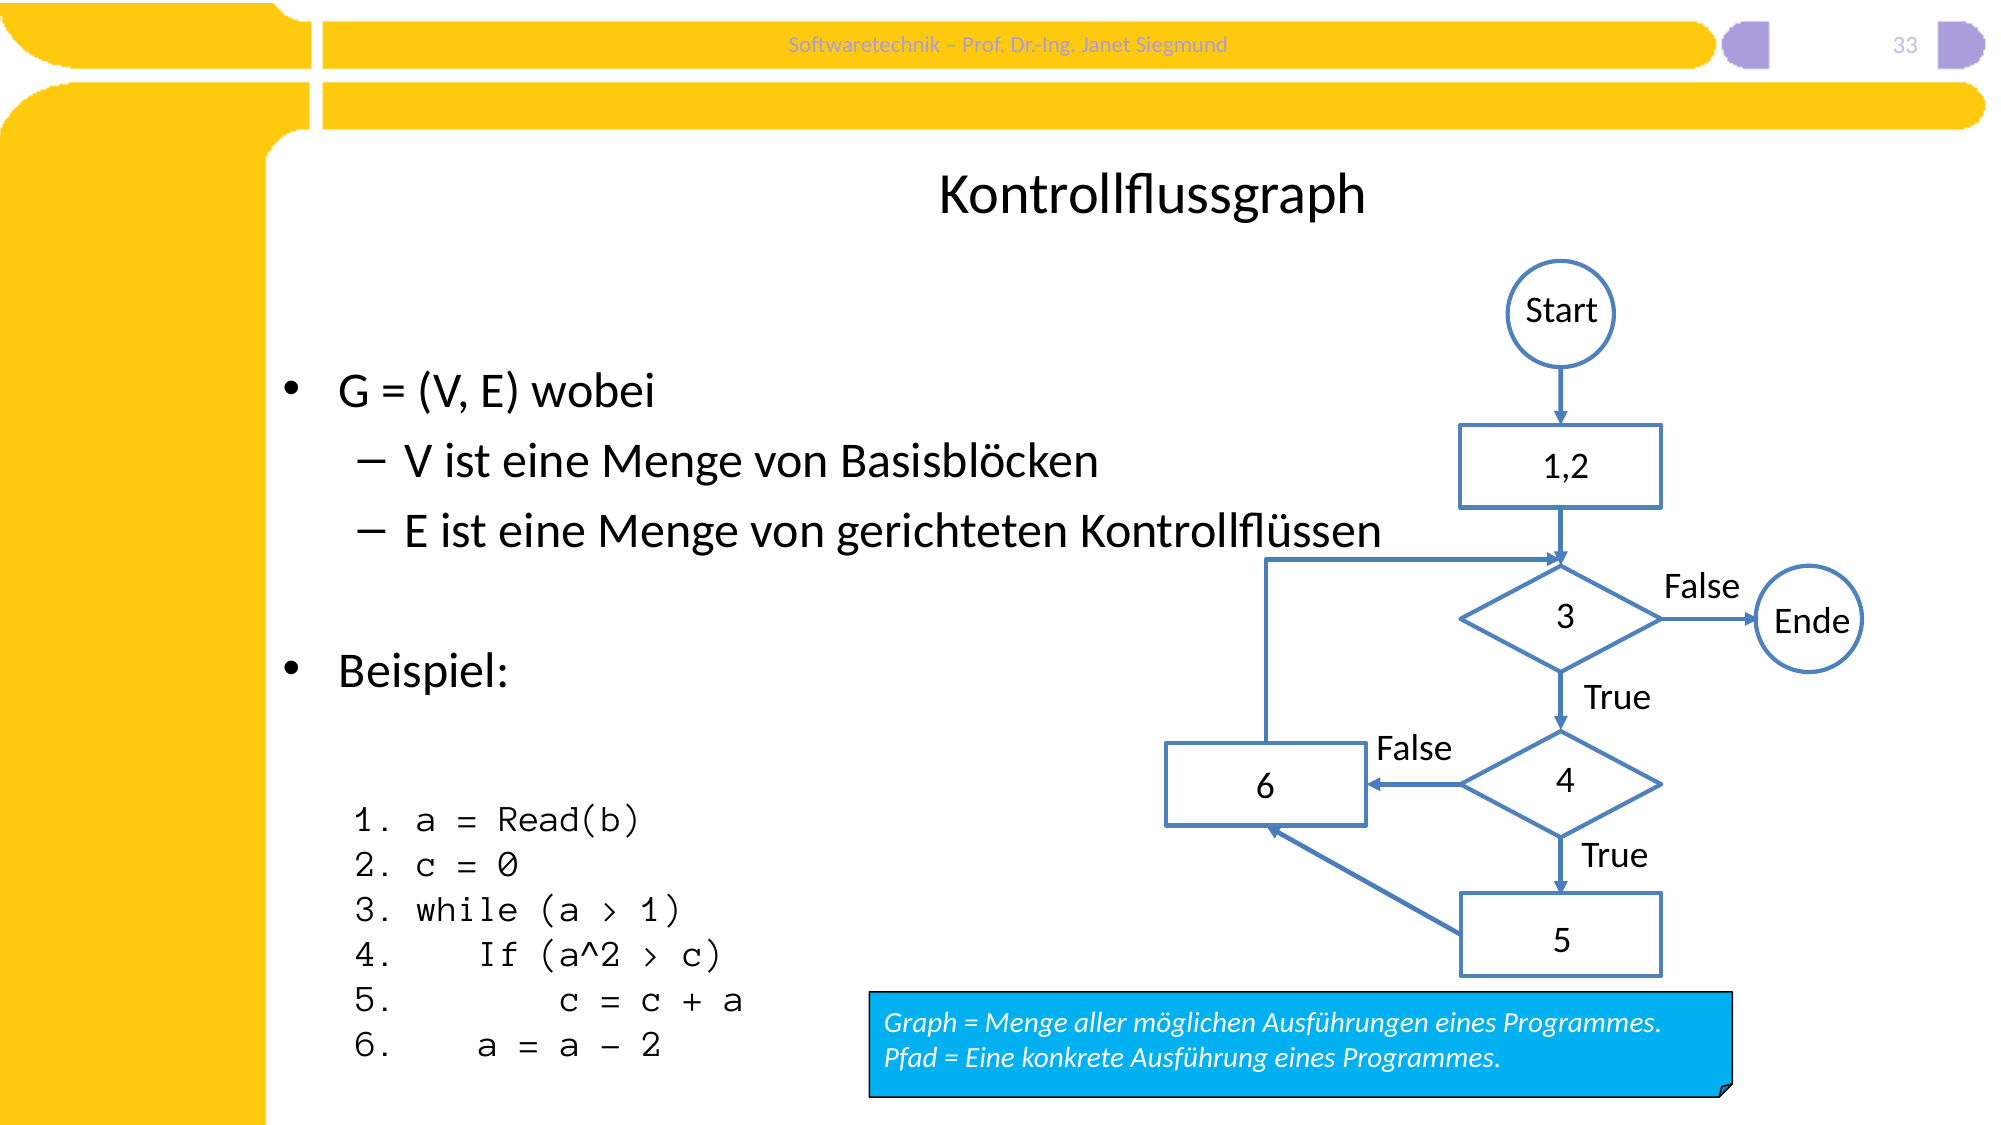

33
# Kontrollflussgraph

Start
G = (V, E) wobei
V ist eine Menge von Basisblöcken
E ist eine Menge von gerichteten Kontrollflüssen

Beispiel:

1,2
False

3
Ende
True
False

4
6
1. a = Read(b)
2. c = 0
3. while (a > 1)
4.    If (a^2 > c)
5.        c = c + a
6.    a = a - 2
True

5
Graph = Menge aller möglichen Ausführungen eines Programmes.
Pfad = Eine konkrete Ausführung eines Programmes.